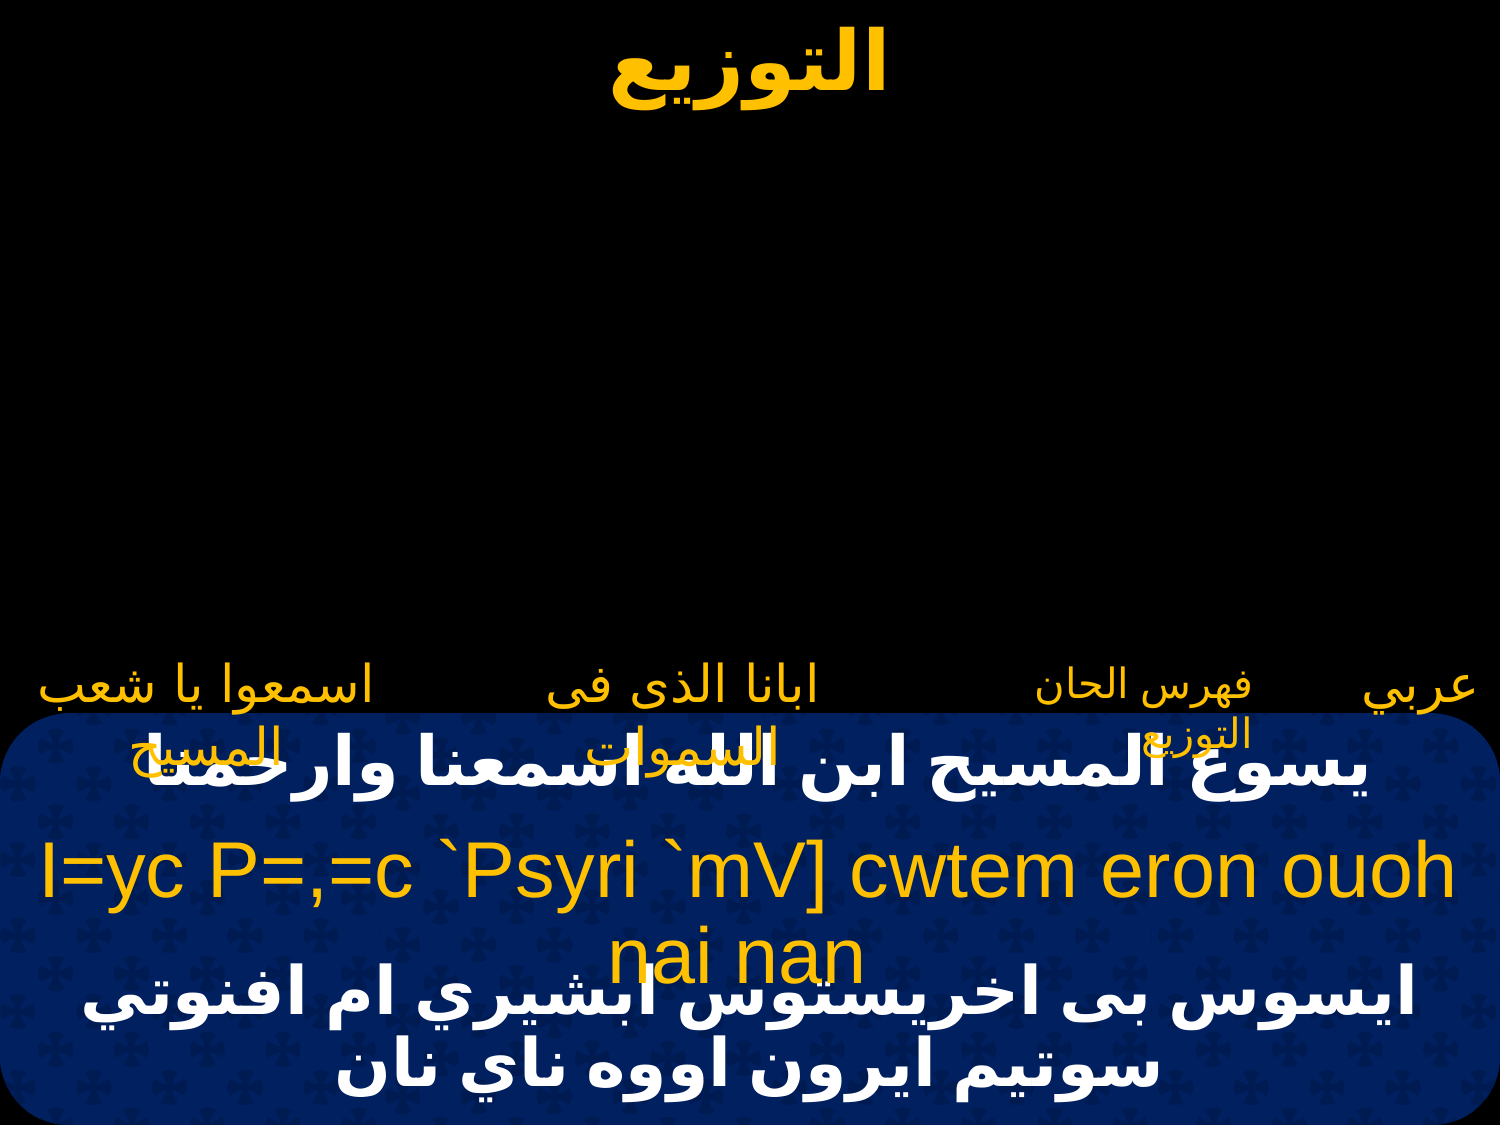

اسمعوا يا شعب المسيح
ابانا الذى فى السموات
عربي
فهرس الحان التوزيع
# يسوع المسيح ابن الله اسمعنا وارحمنا
I=yc P=,=c `Psyri `mV] cwtem eron ouoh nai nan
ايسوس بى اخريستوس ابشيري ام افنوتي سوتيم ايرون اووه ناي نان